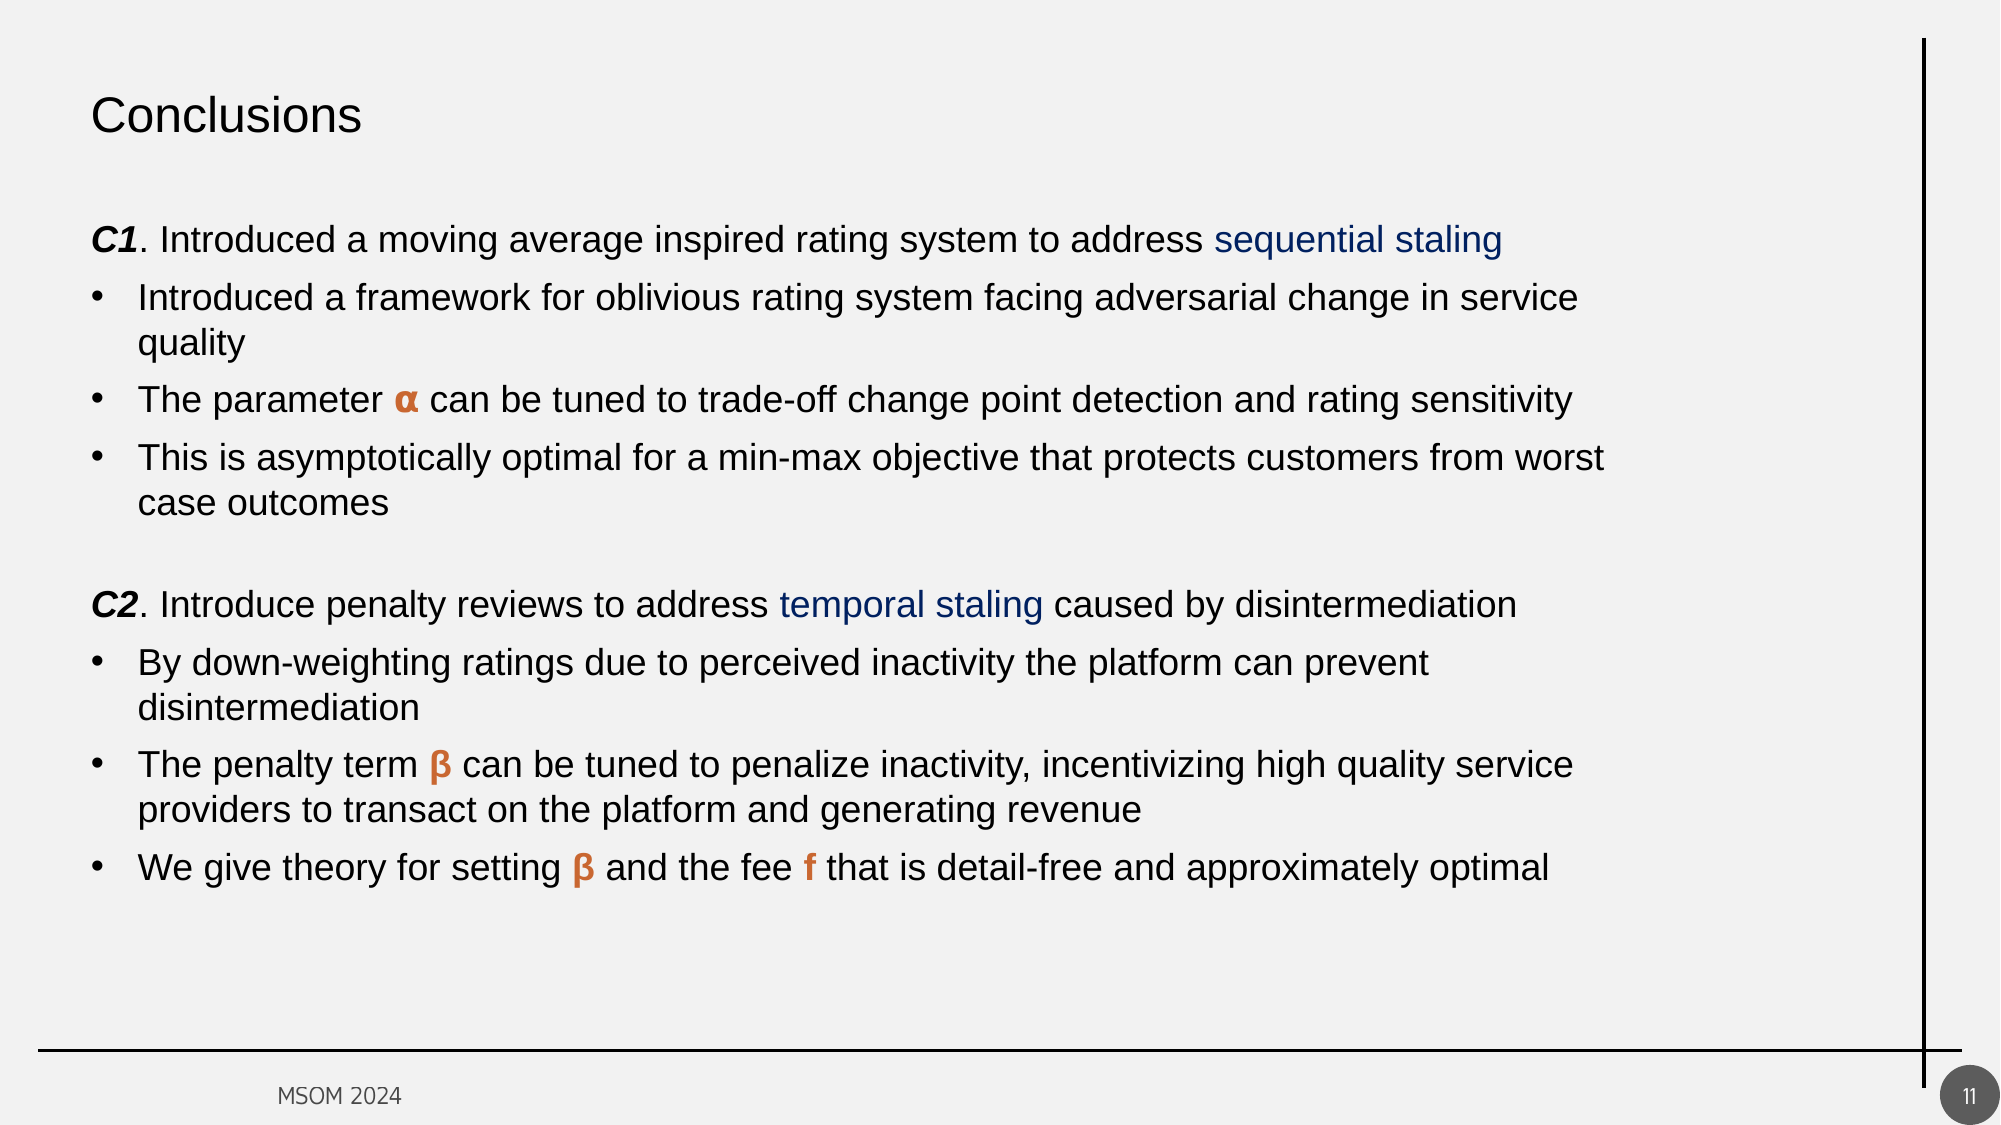

Conclusions
C1. Introduced a moving average inspired rating system to address sequential staling
Introduced a framework for oblivious rating system facing adversarial change in service quality
The parameter ⍺ can be tuned to trade-off change point detection and rating sensitivity
This is asymptotically optimal for a min-max objective that protects customers from worst case outcomes

C2. Introduce penalty reviews to address temporal staling caused by disintermediation
By down-weighting ratings due to perceived inactivity the platform can prevent disintermediation
The penalty term β can be tuned to penalize inactivity, incentivizing high quality service   providers to transact on the platform and generating revenue
We give theory for setting β and the fee f that is detail-free and approximately optimal

11
MSOM 2024